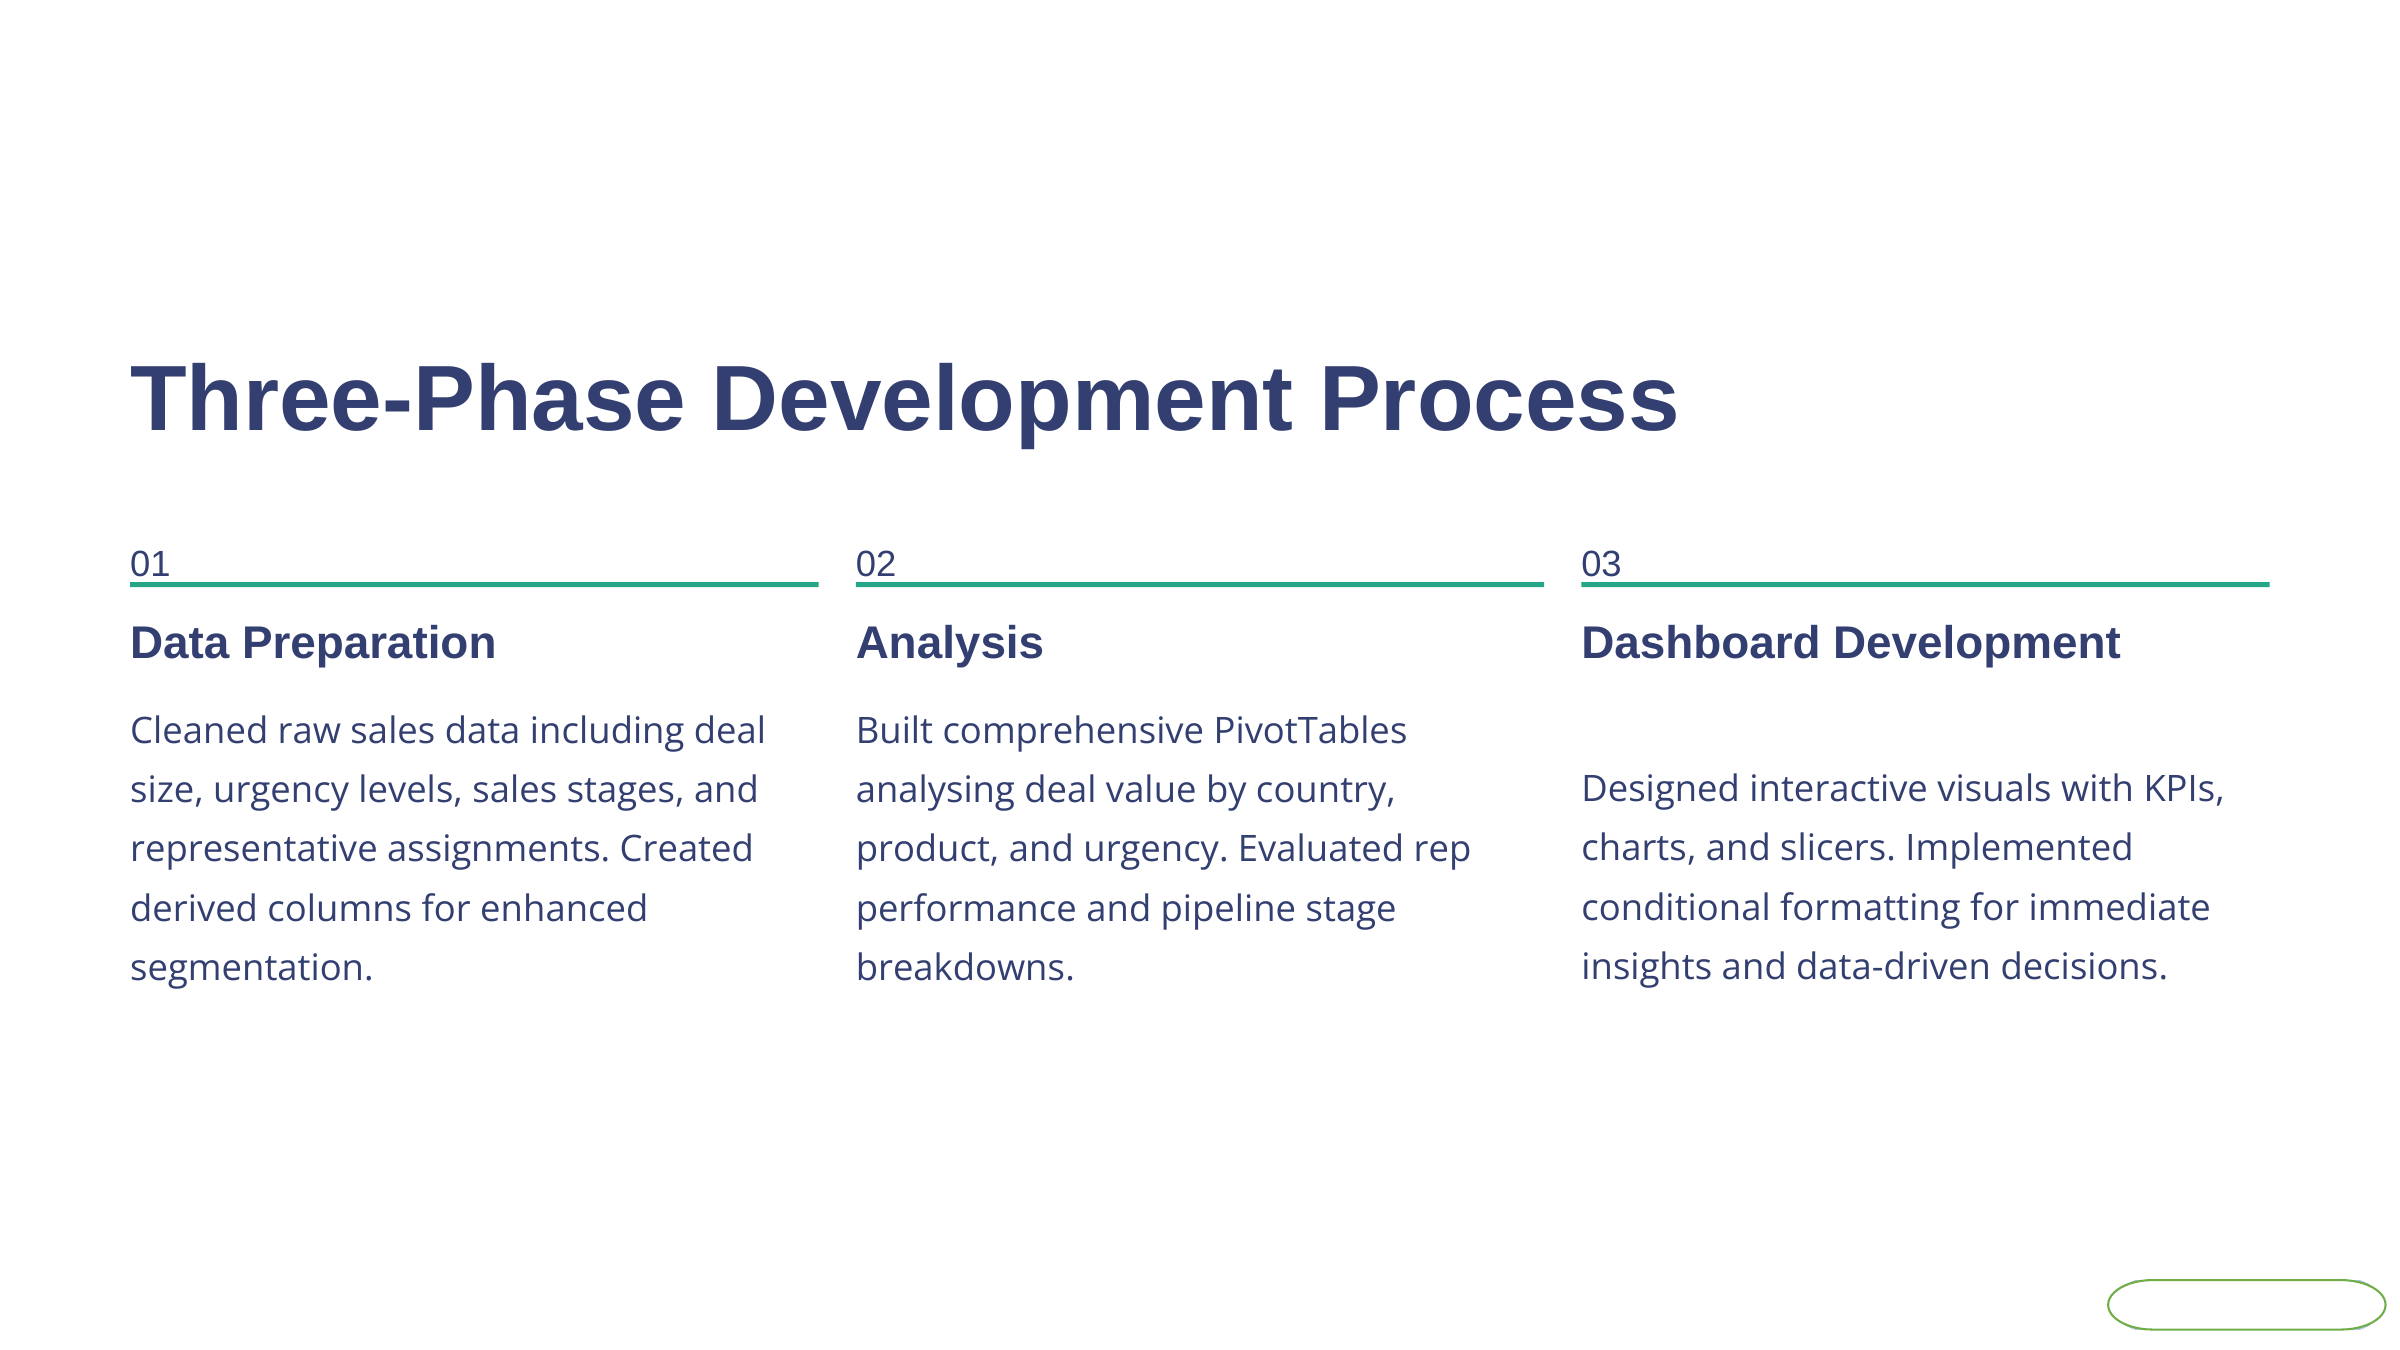

Three-Phase Development Process
01
02
03

Data Preparation
Analysis
Dashboard Development
Cleaned raw sales data including deal size, urgency levels, sales stages, and representative assignments. Created derived columns for enhanced segmentation.
Built comprehensive PivotTables analysing deal value by country, product, and urgency. Evaluated rep performance and pipeline stage breakdowns.
Designed interactive visuals with KPIs, charts, and slicers. Implemented conditional formatting for immediate insights and data-driven decisions.